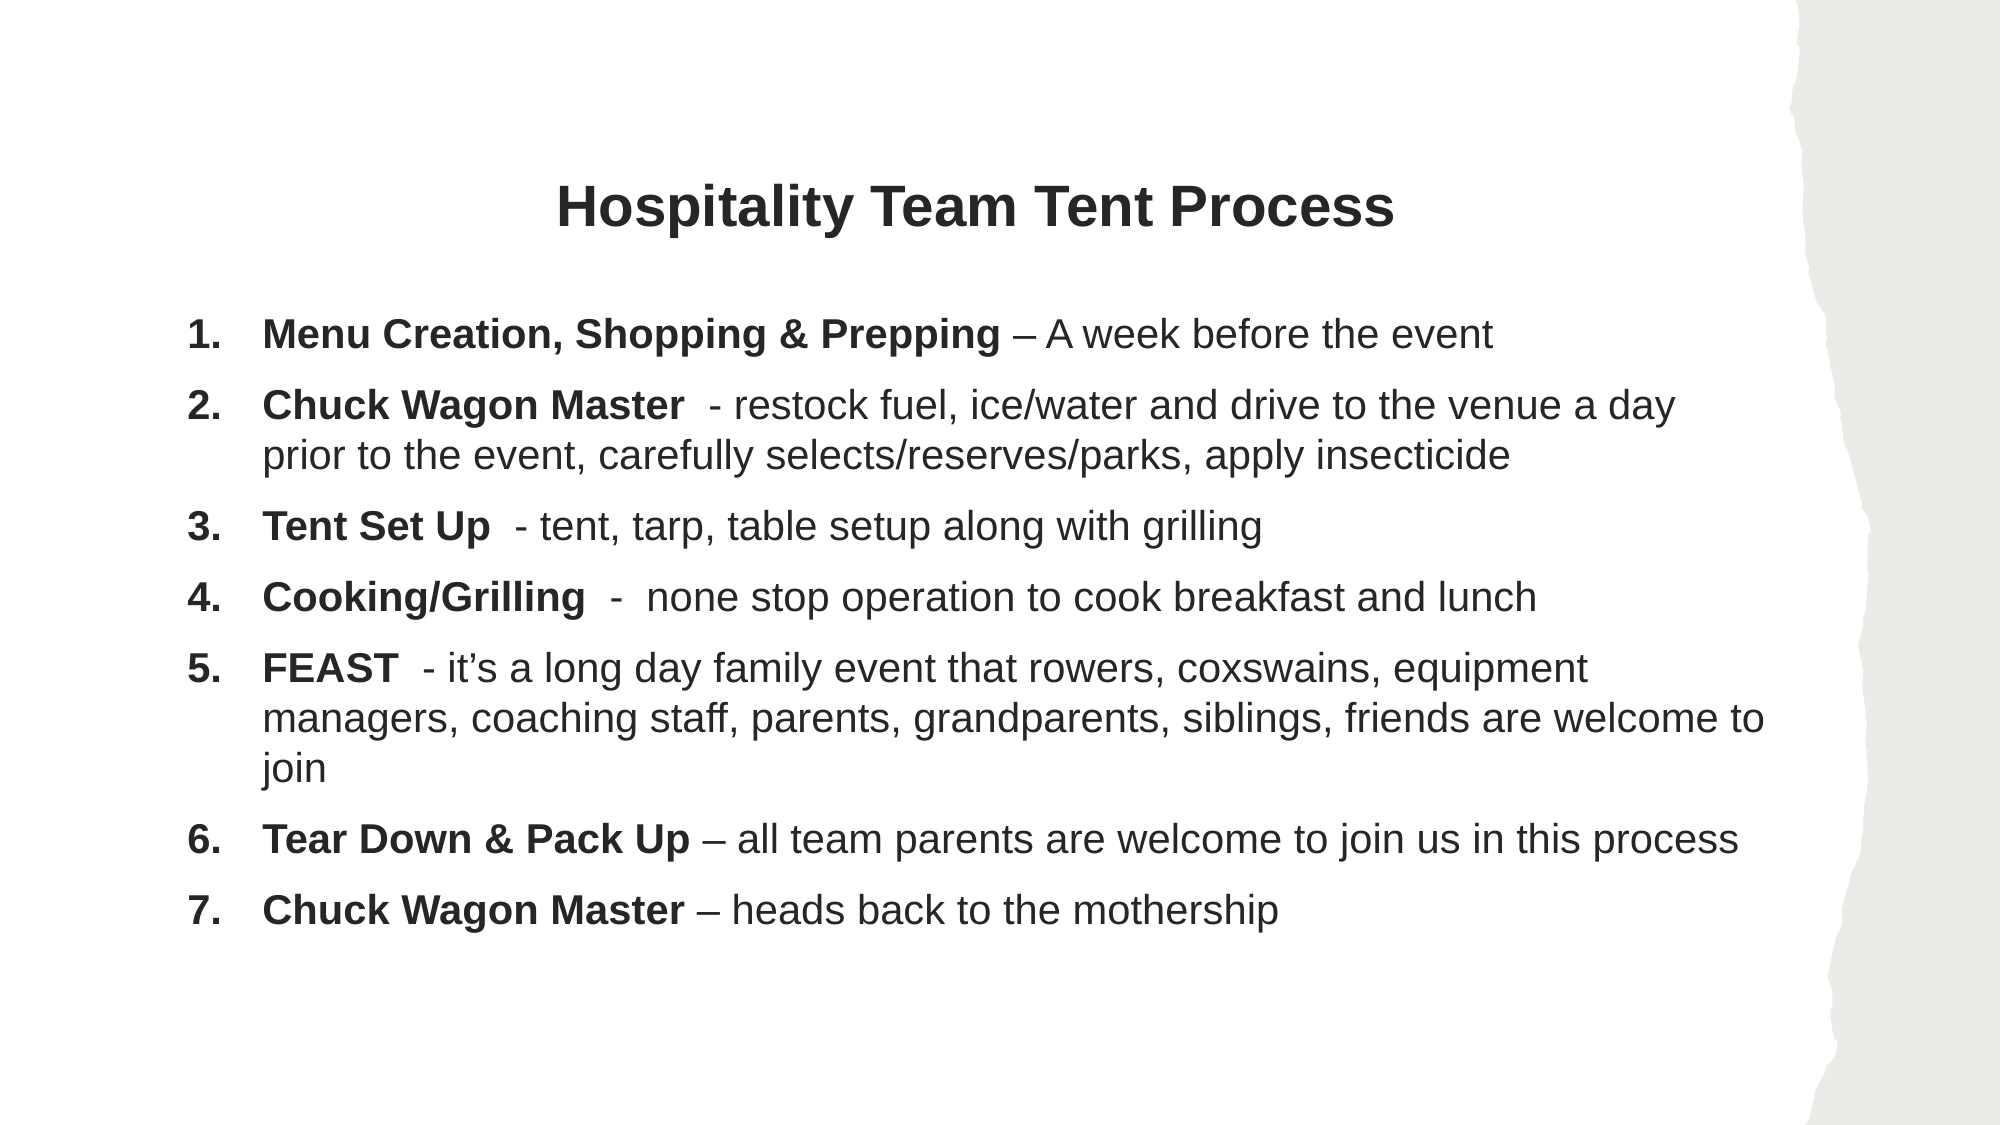

# Hospitality Team Tent Process
Menu Creation, Shopping & Prepping – A week before the event
Chuck Wagon Master  - restock fuel, ice/water and drive to the venue a day prior to the event, carefully selects/reserves/parks, apply insecticide
Tent Set Up  - tent, tarp, table setup along with grilling
Cooking/Grilling  -  none stop operation to cook breakfast and lunch
FEAST  - it’s a long day family event that rowers, coxswains, equipment managers, coaching staff, parents, grandparents, siblings, friends are welcome to join
Tear Down & Pack Up – all team parents are welcome to join us in this process
Chuck Wagon Master – heads back to the mothership